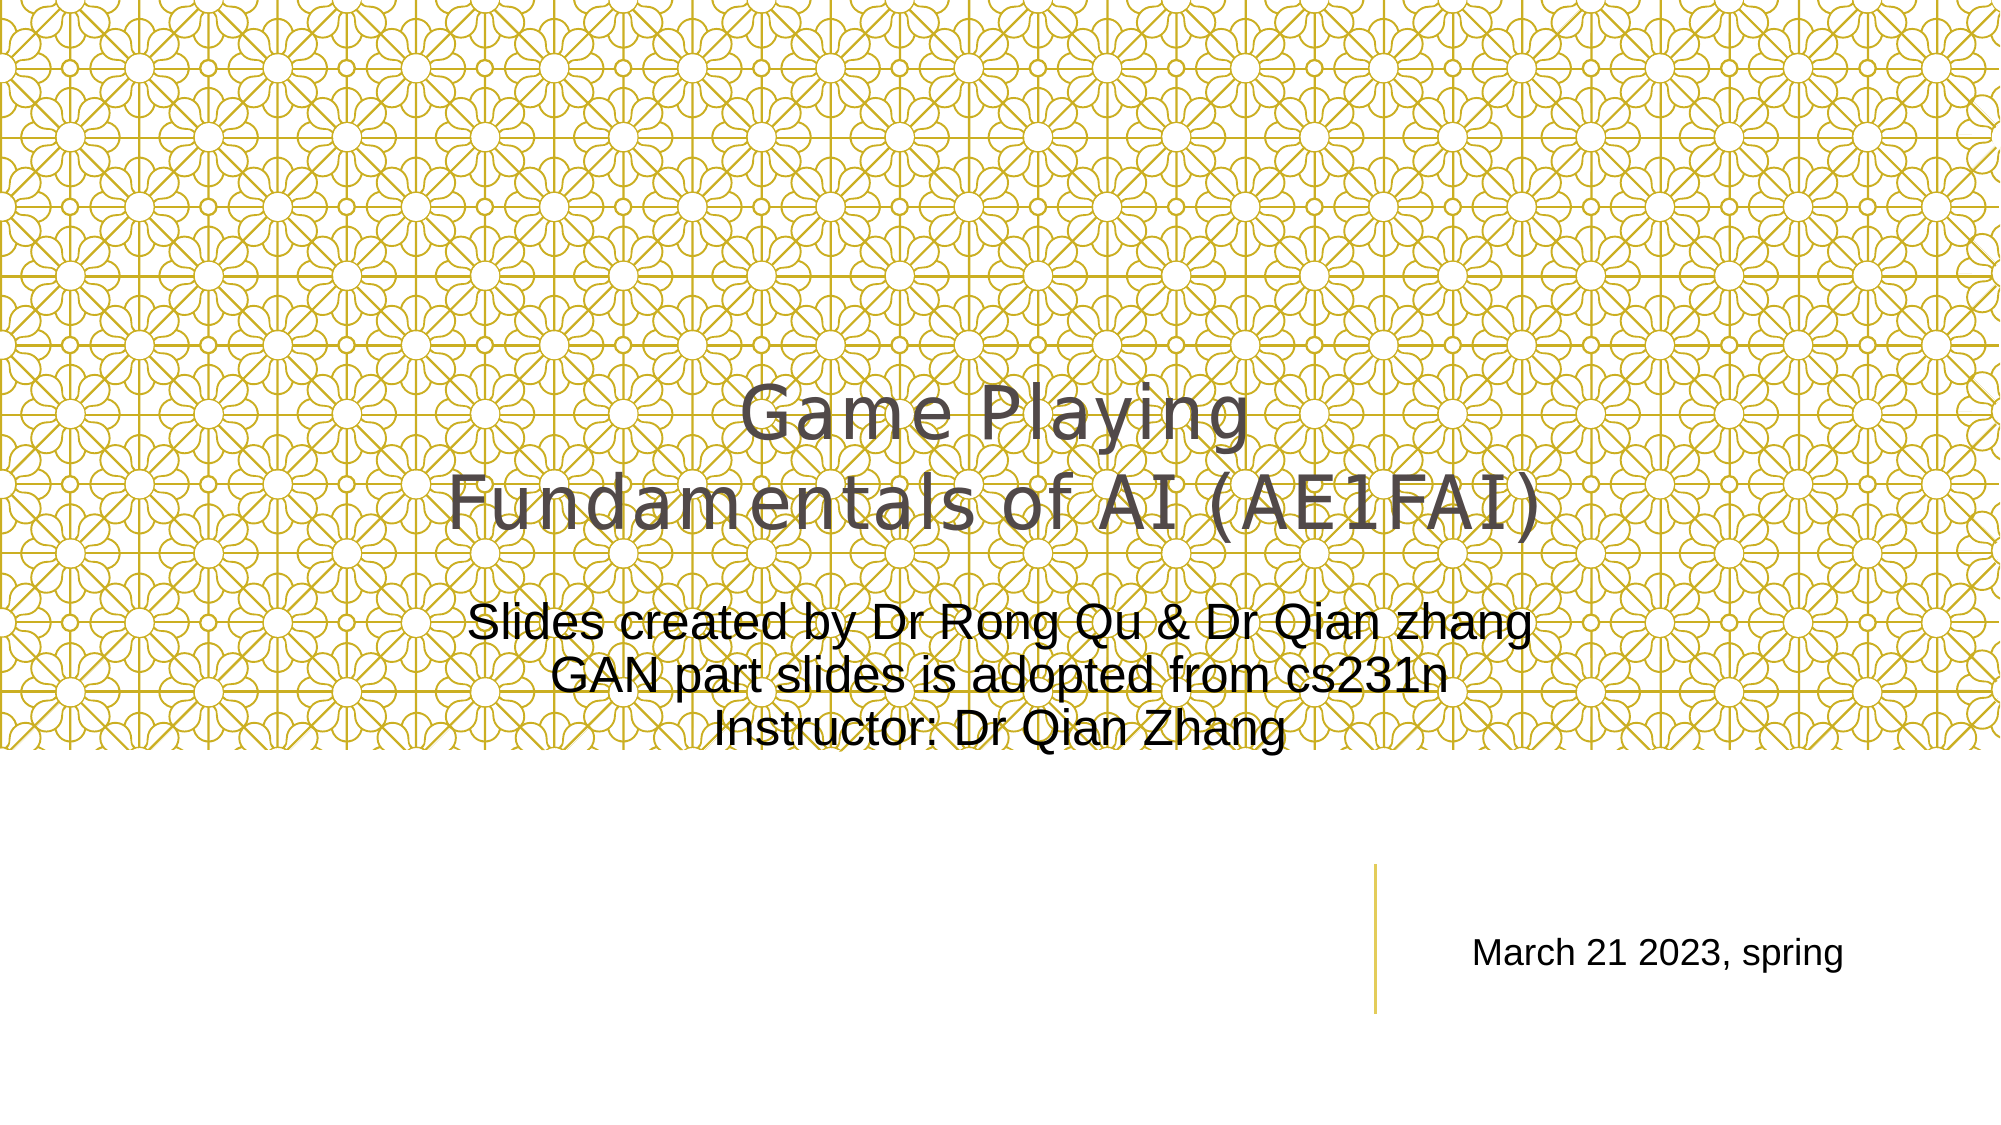

Game Playing
Fundamentals of AI (AE1FAI)
Slides created by Dr Rong Qu & Dr Qian zhang
GAN part slides is adopted from cs231n
Instructor: Dr Qian Zhang
March 21 2023, spring